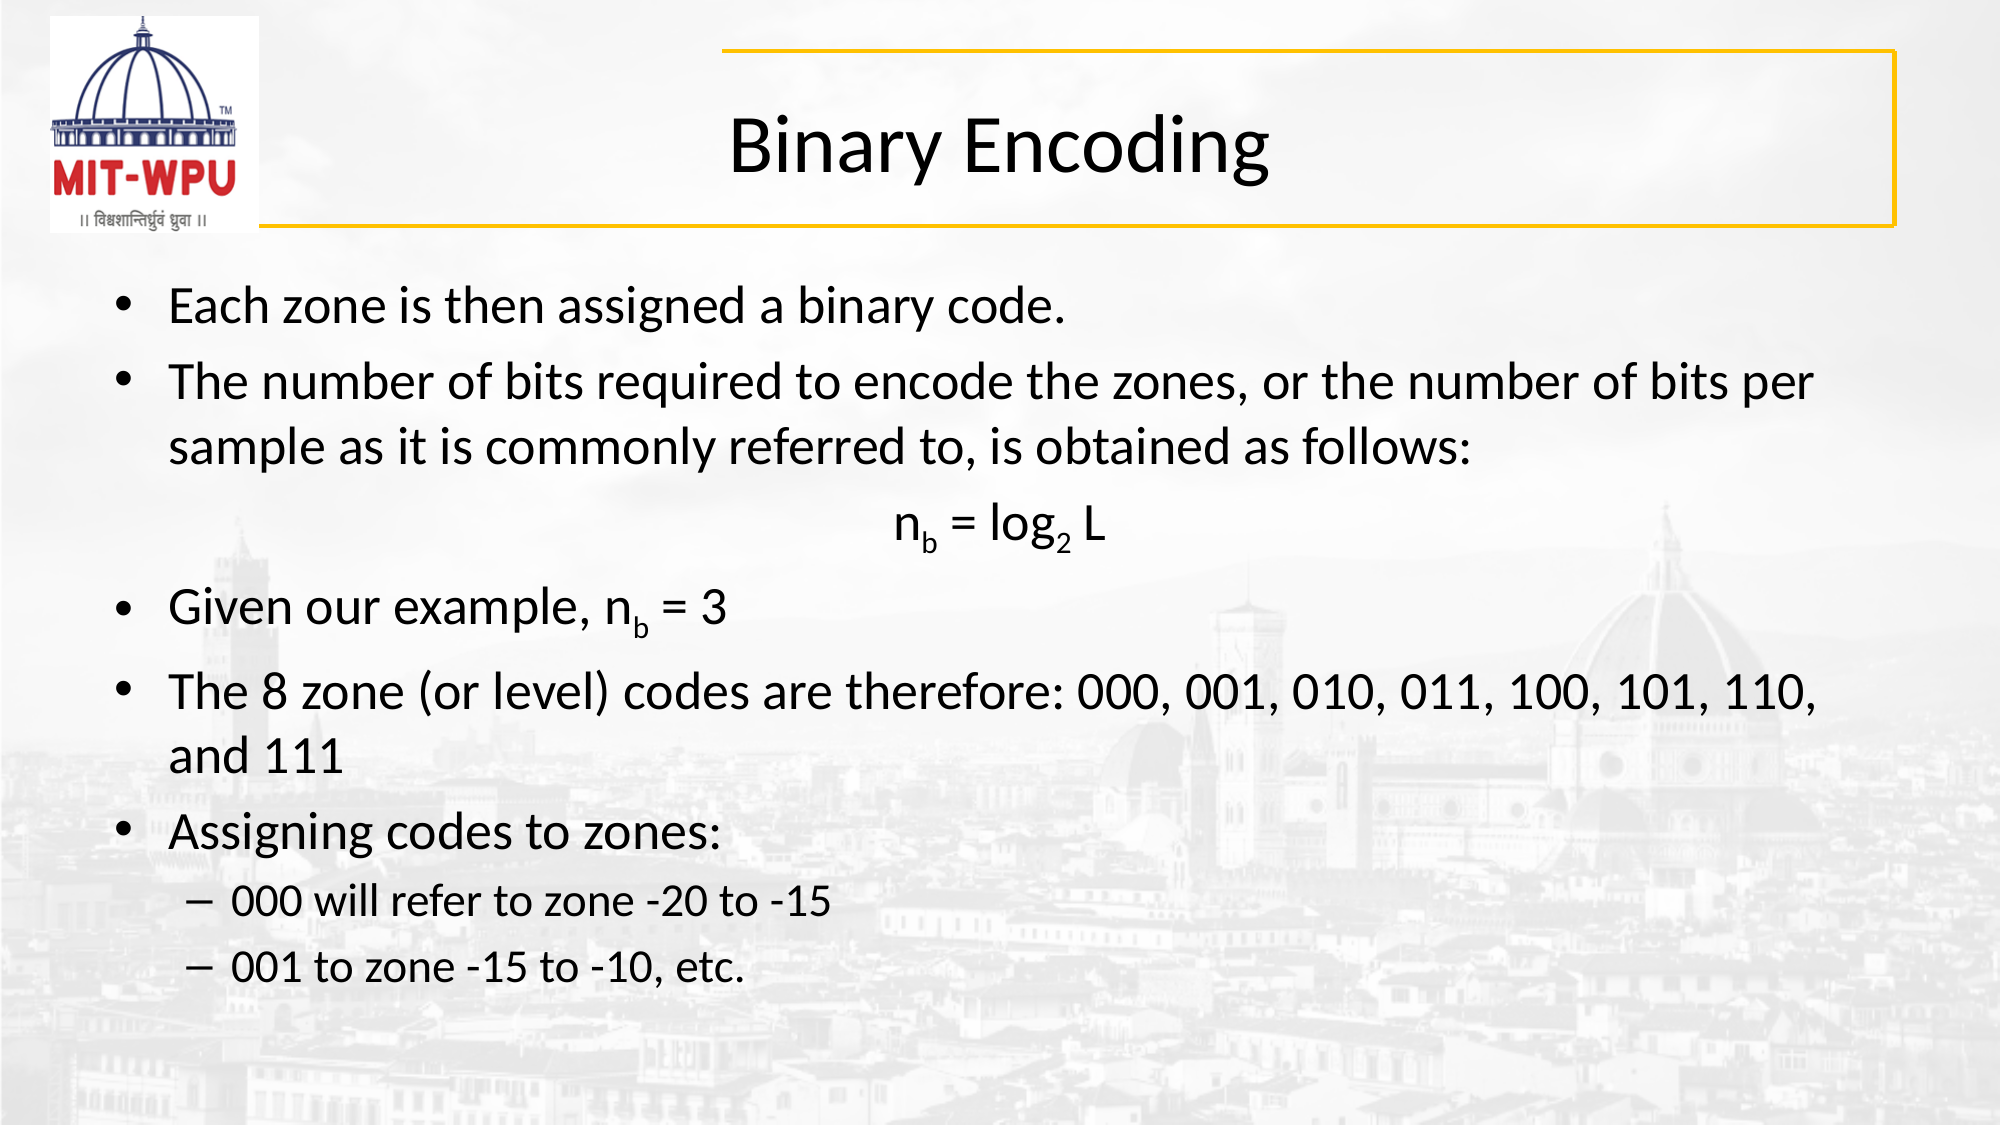

# Binary Encoding
Each zone is then assigned a binary code.
The number of bits required to encode the zones, or the number of bits per sample as it is commonly referred to, is obtained as follows:
nb = log2 L
Given our example, nb = 3
The 8 zone (or level) codes are therefore: 000, 001, 010, 011, 100, 101, 110, and 111
Assigning codes to zones:
000 will refer to zone -20 to -15
001 to zone -15 to -10, etc.